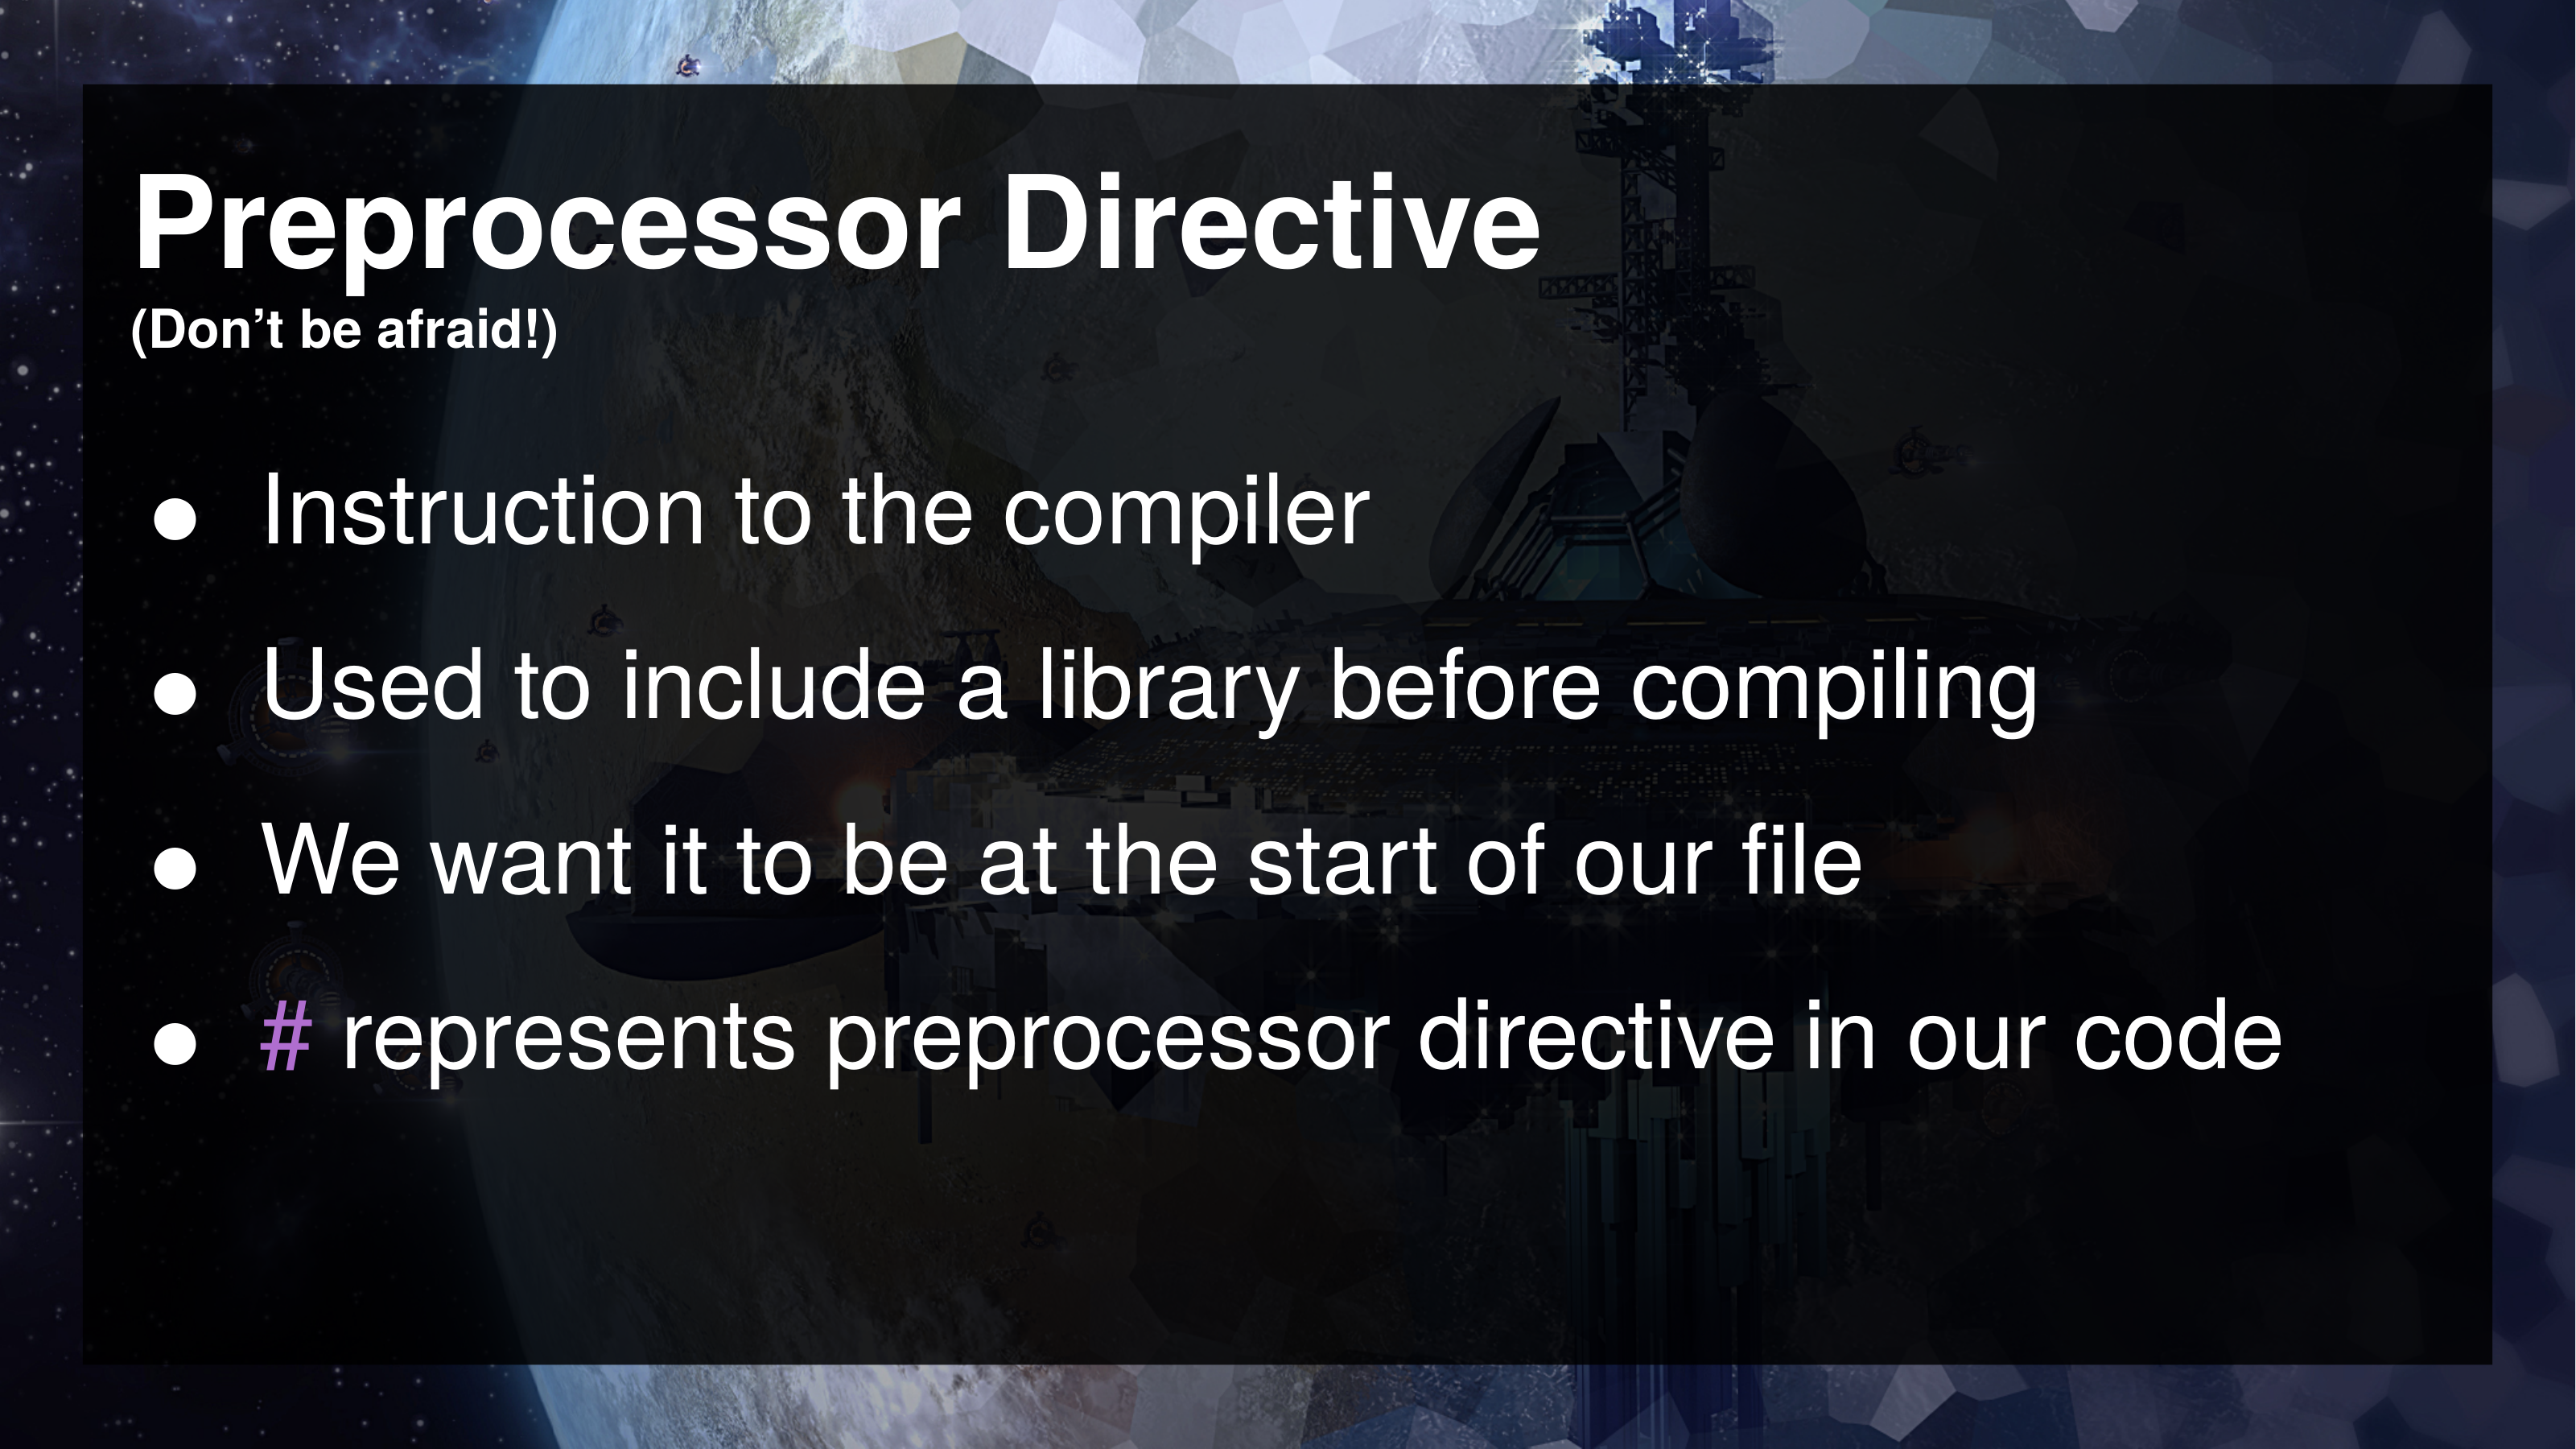

# Preprocessor Directive

(Don’t be afraid!)
Instruction to the compiler
Used to include a library before compiling
We want it to be at the start of our file
# represents preprocessor directive in our code